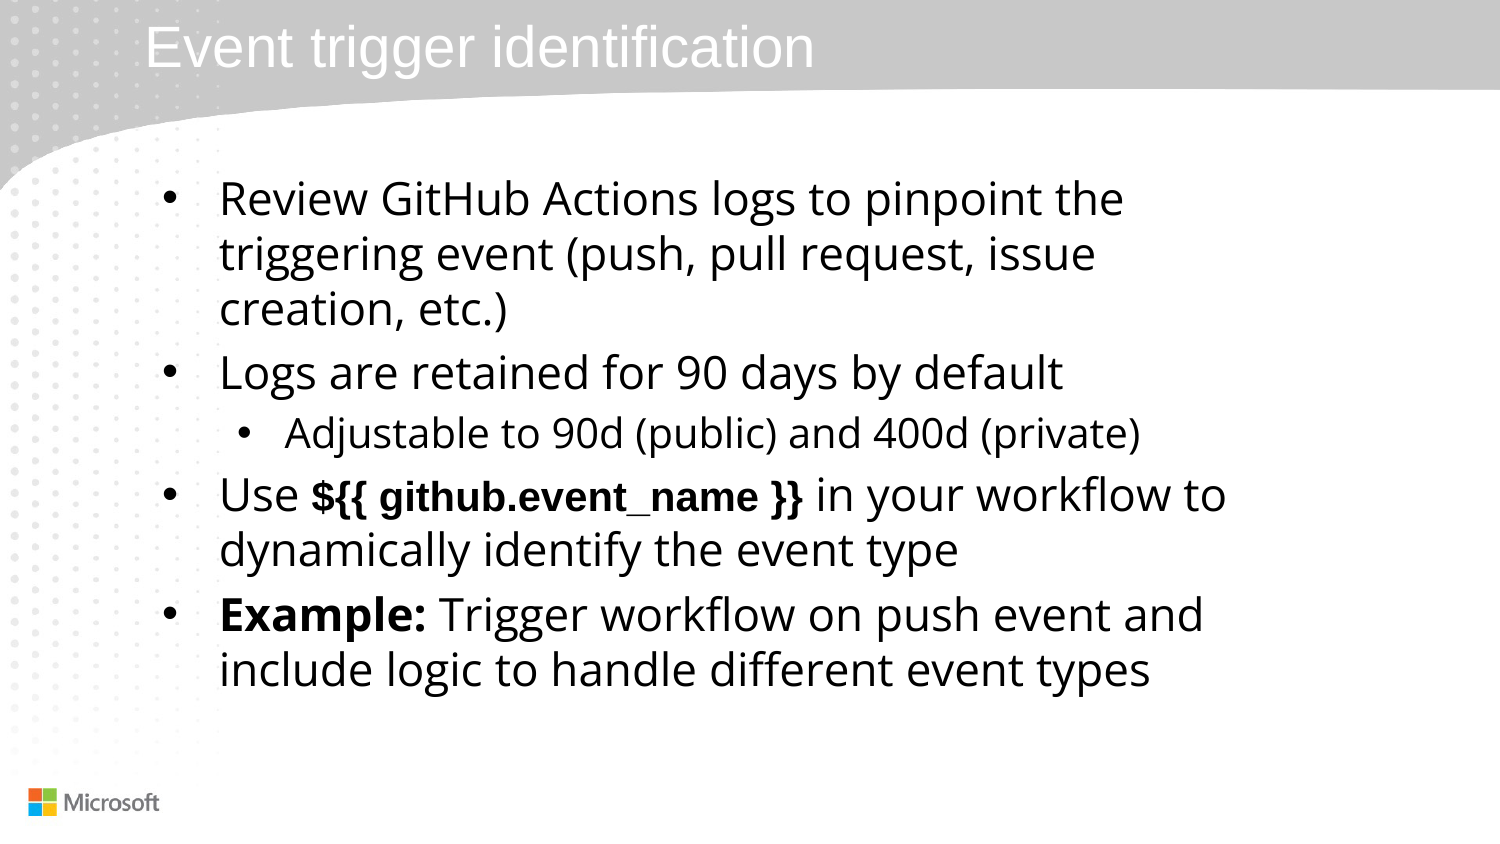

# Event trigger identification
Review GitHub Actions logs to pinpoint the triggering event (push, pull request, issue
creation, etc.)
Logs are retained for 90 days by default
Adjustable to 90d (public) and 400d (private)
Use ${{ github.event_name }} in your workflow to dynamically identify the event type
Example: Trigger workflow on push event and include logic to handle different event types